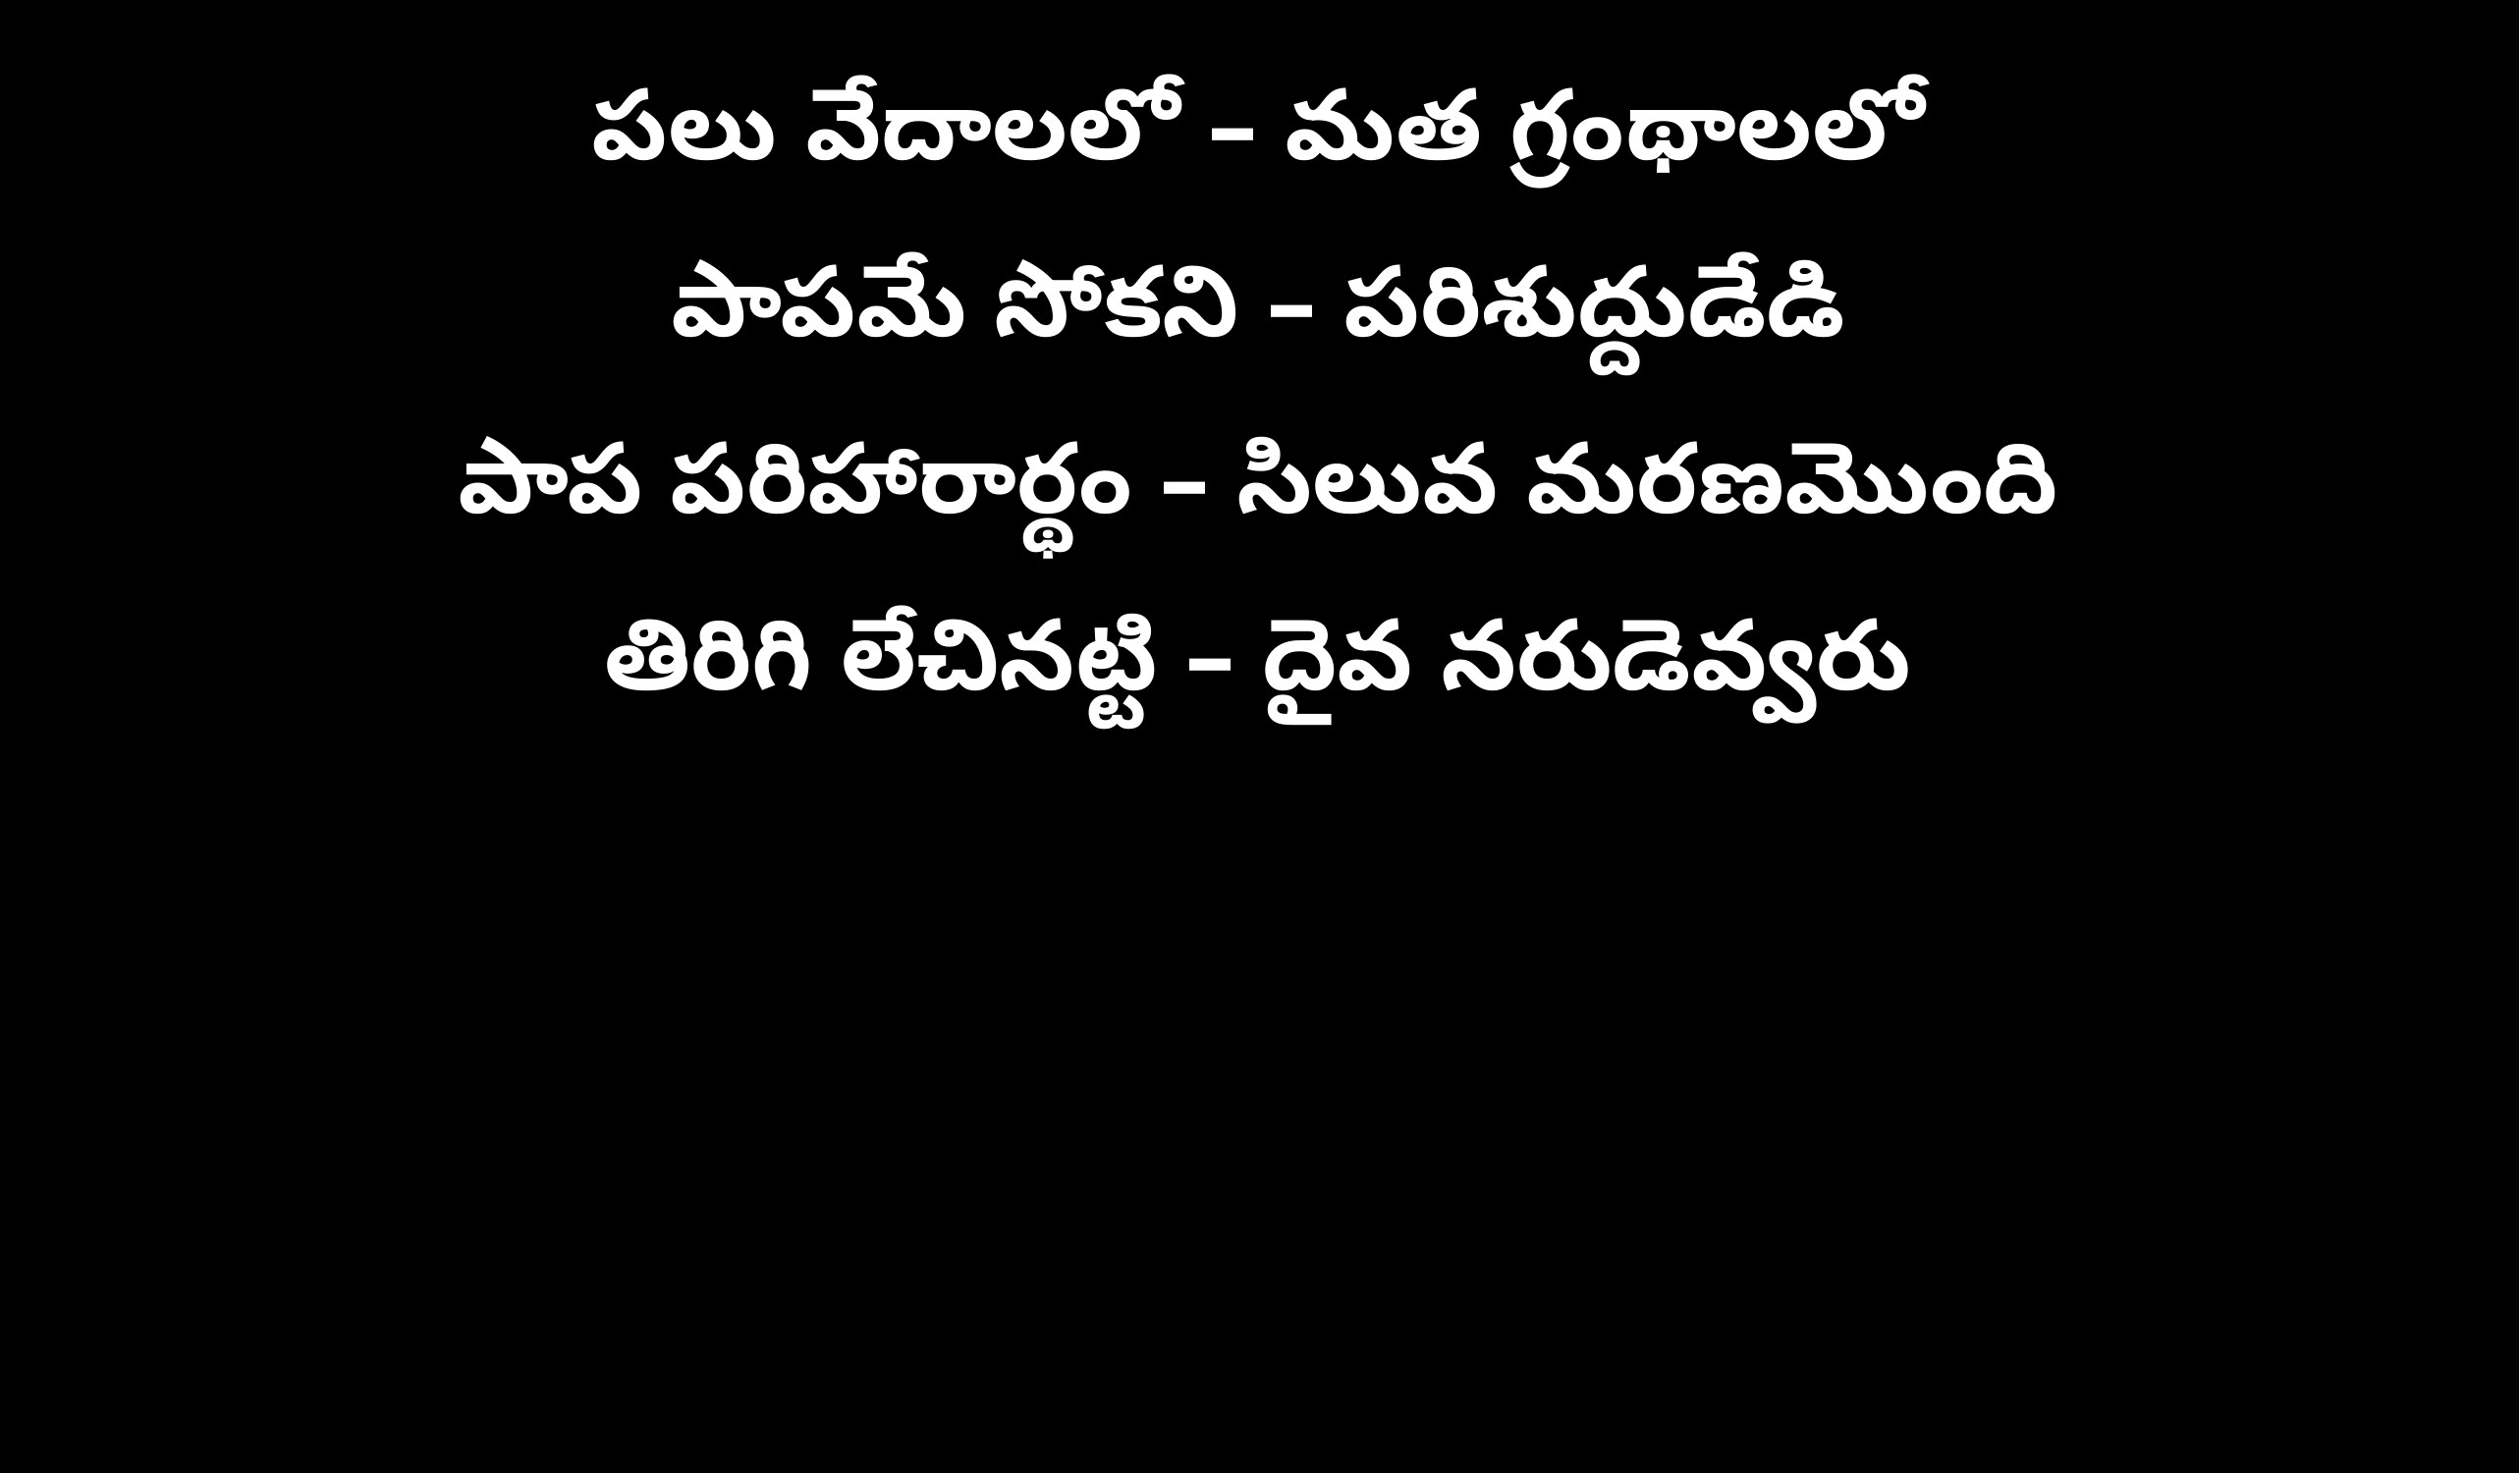

పలు వేదాలలో – మత గ్రంథాలలో
పాపమే సోకని – పరిశుద్దుడేడి
పాప పరిహారార్థం – సిలువ మరణమొంది
తిరిగి లేచినట్టి – దైవ నరుడెవ్వరు